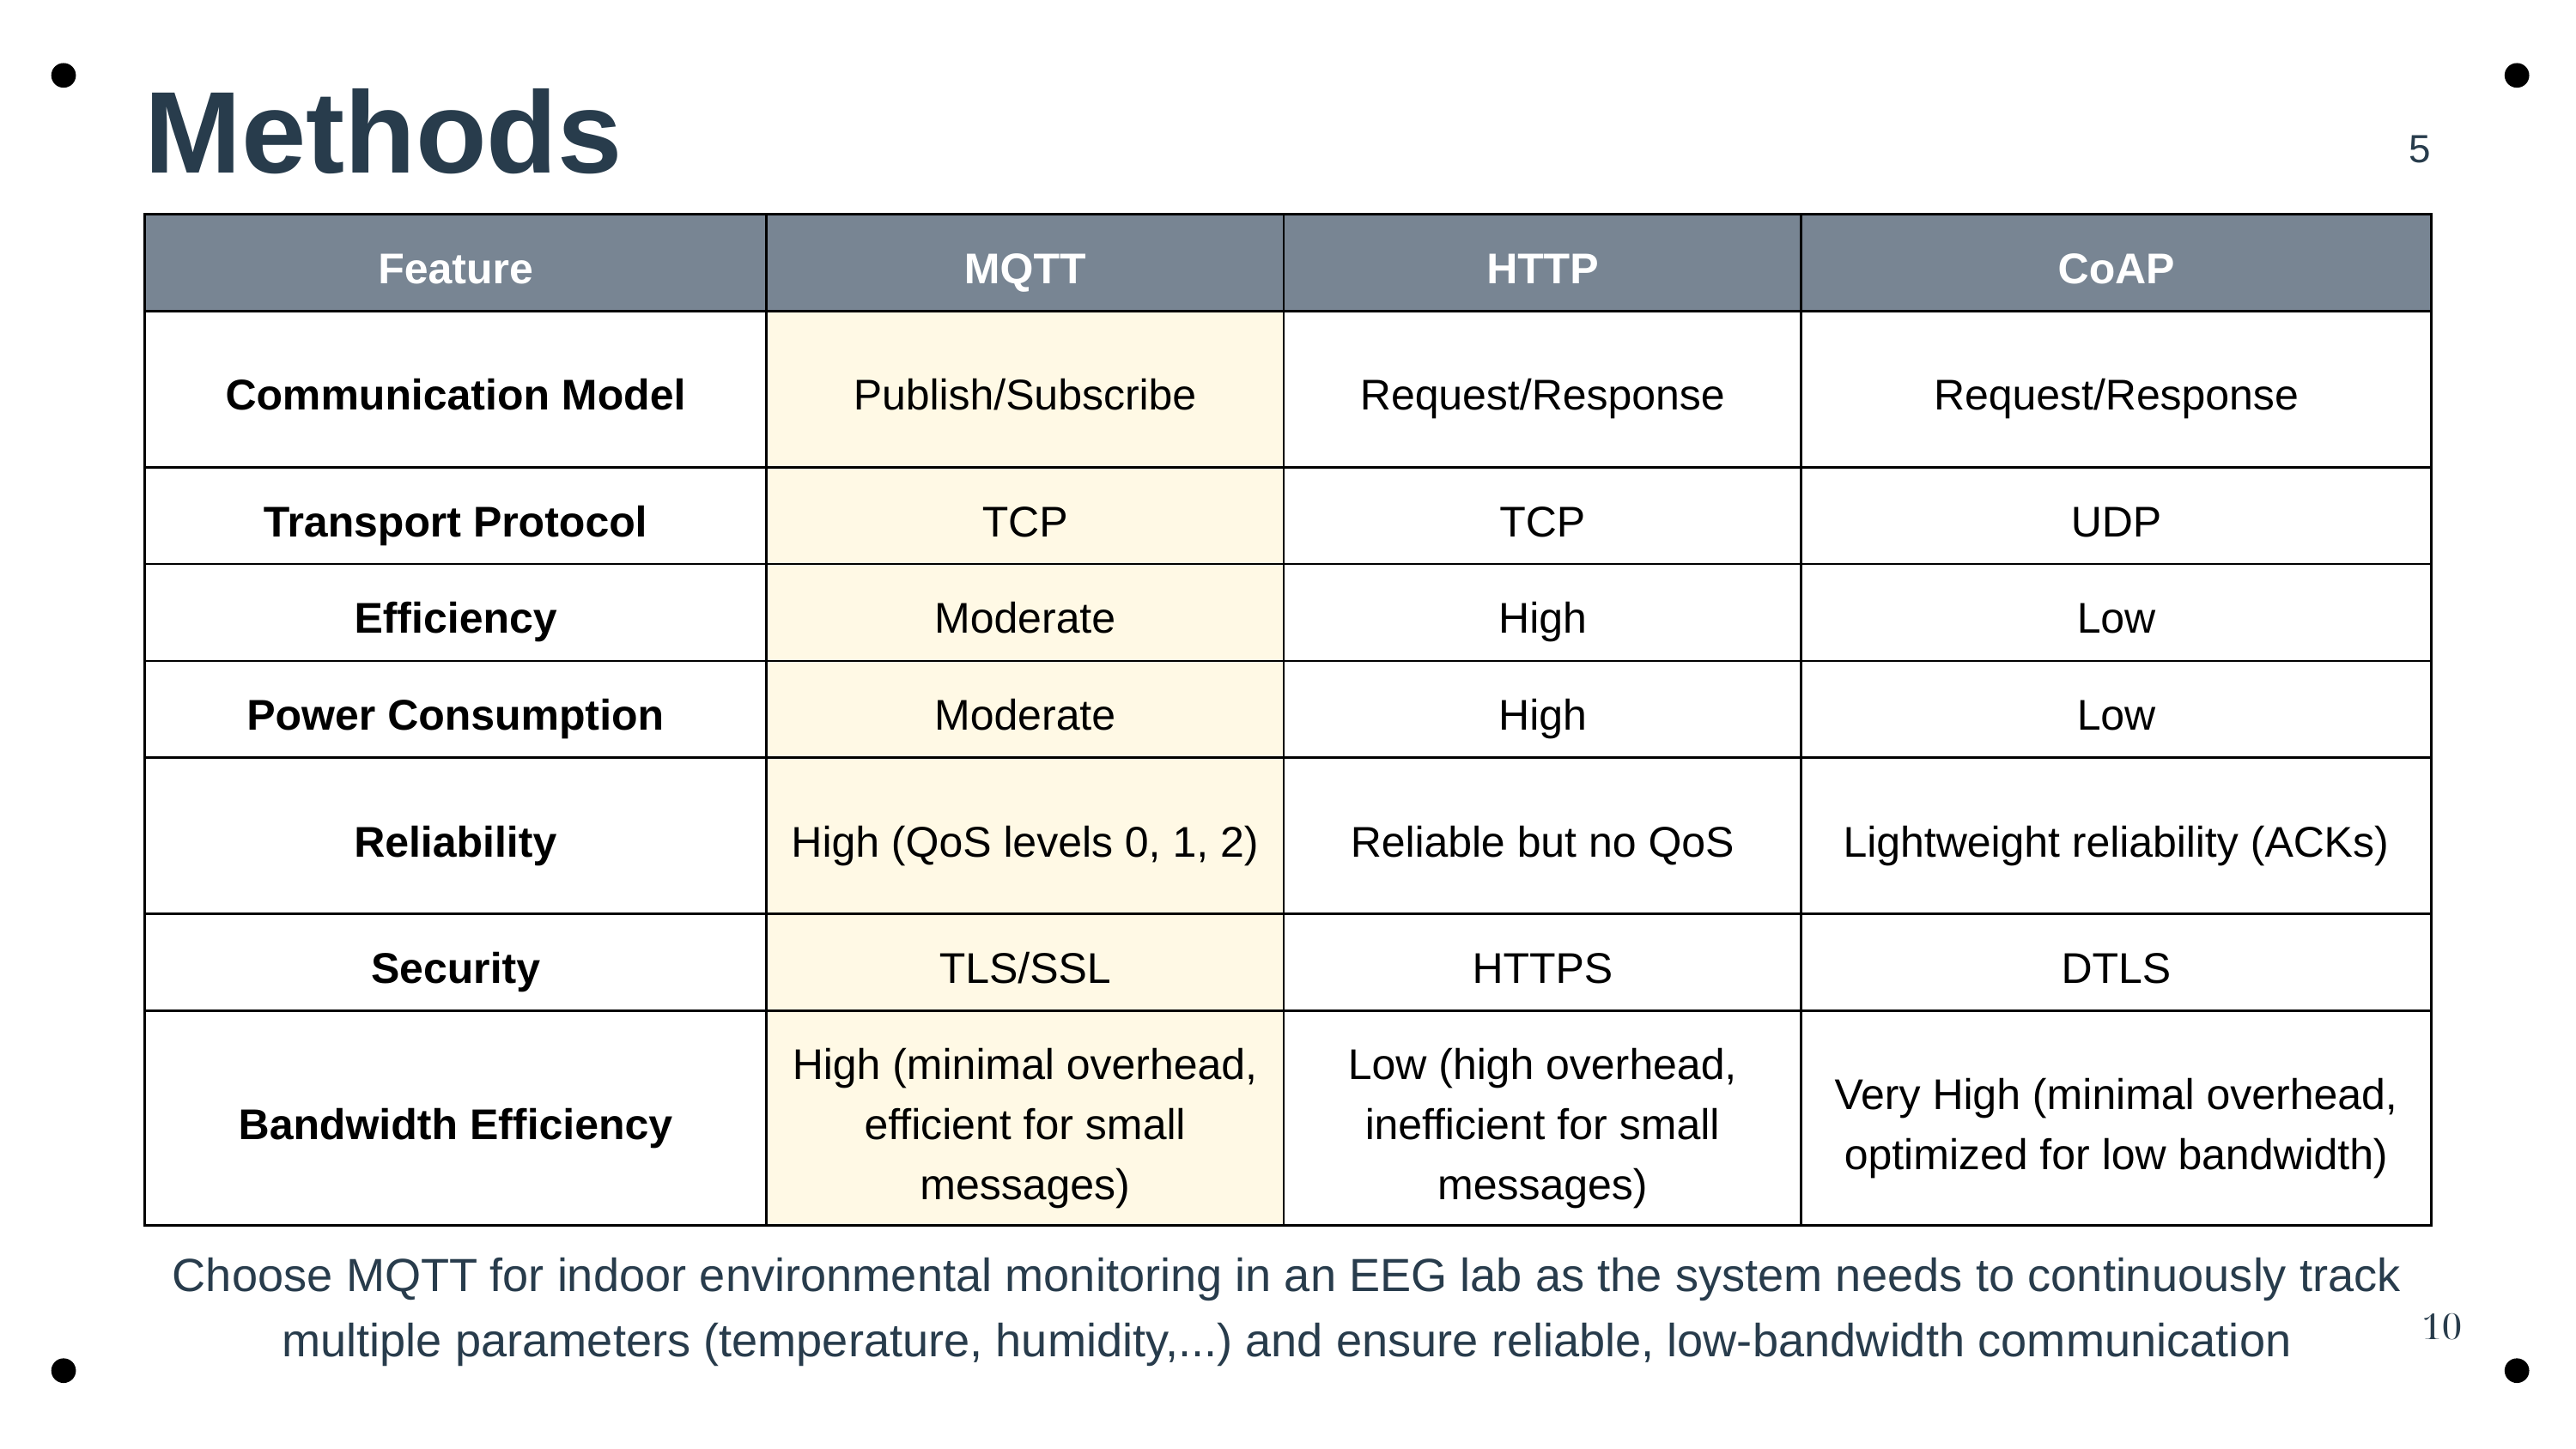

Methods

5
| Feature | MQTT | HTTP | CoAP |
| --- | --- | --- | --- |
| Communication Model | Publish/Subscribe | Request/Response | Request/Response |
| Transport Protocol | TCP | TCP | UDP |
| Efficiency | Moderate | High | Low |
| Power Consumption | Moderate | High | Low |
| Reliability | High (QoS levels 0, 1, 2) | Reliable but no QoS | Lightweight reliability (ACKs) |
| Security | TLS/SSL | HTTPS | DTLS |
| Bandwidth Efficiency | High (minimal overhead, efficient for small messages) | Low (high overhead, inefficient for small messages) | Very High (minimal overhead, optimized for low bandwidth) |
Choose MQTT for indoor environmental monitoring in an EEG lab as the system needs to continuously track multiple parameters (temperature, humidity,...) and ensure reliable, low-bandwidth communication
10